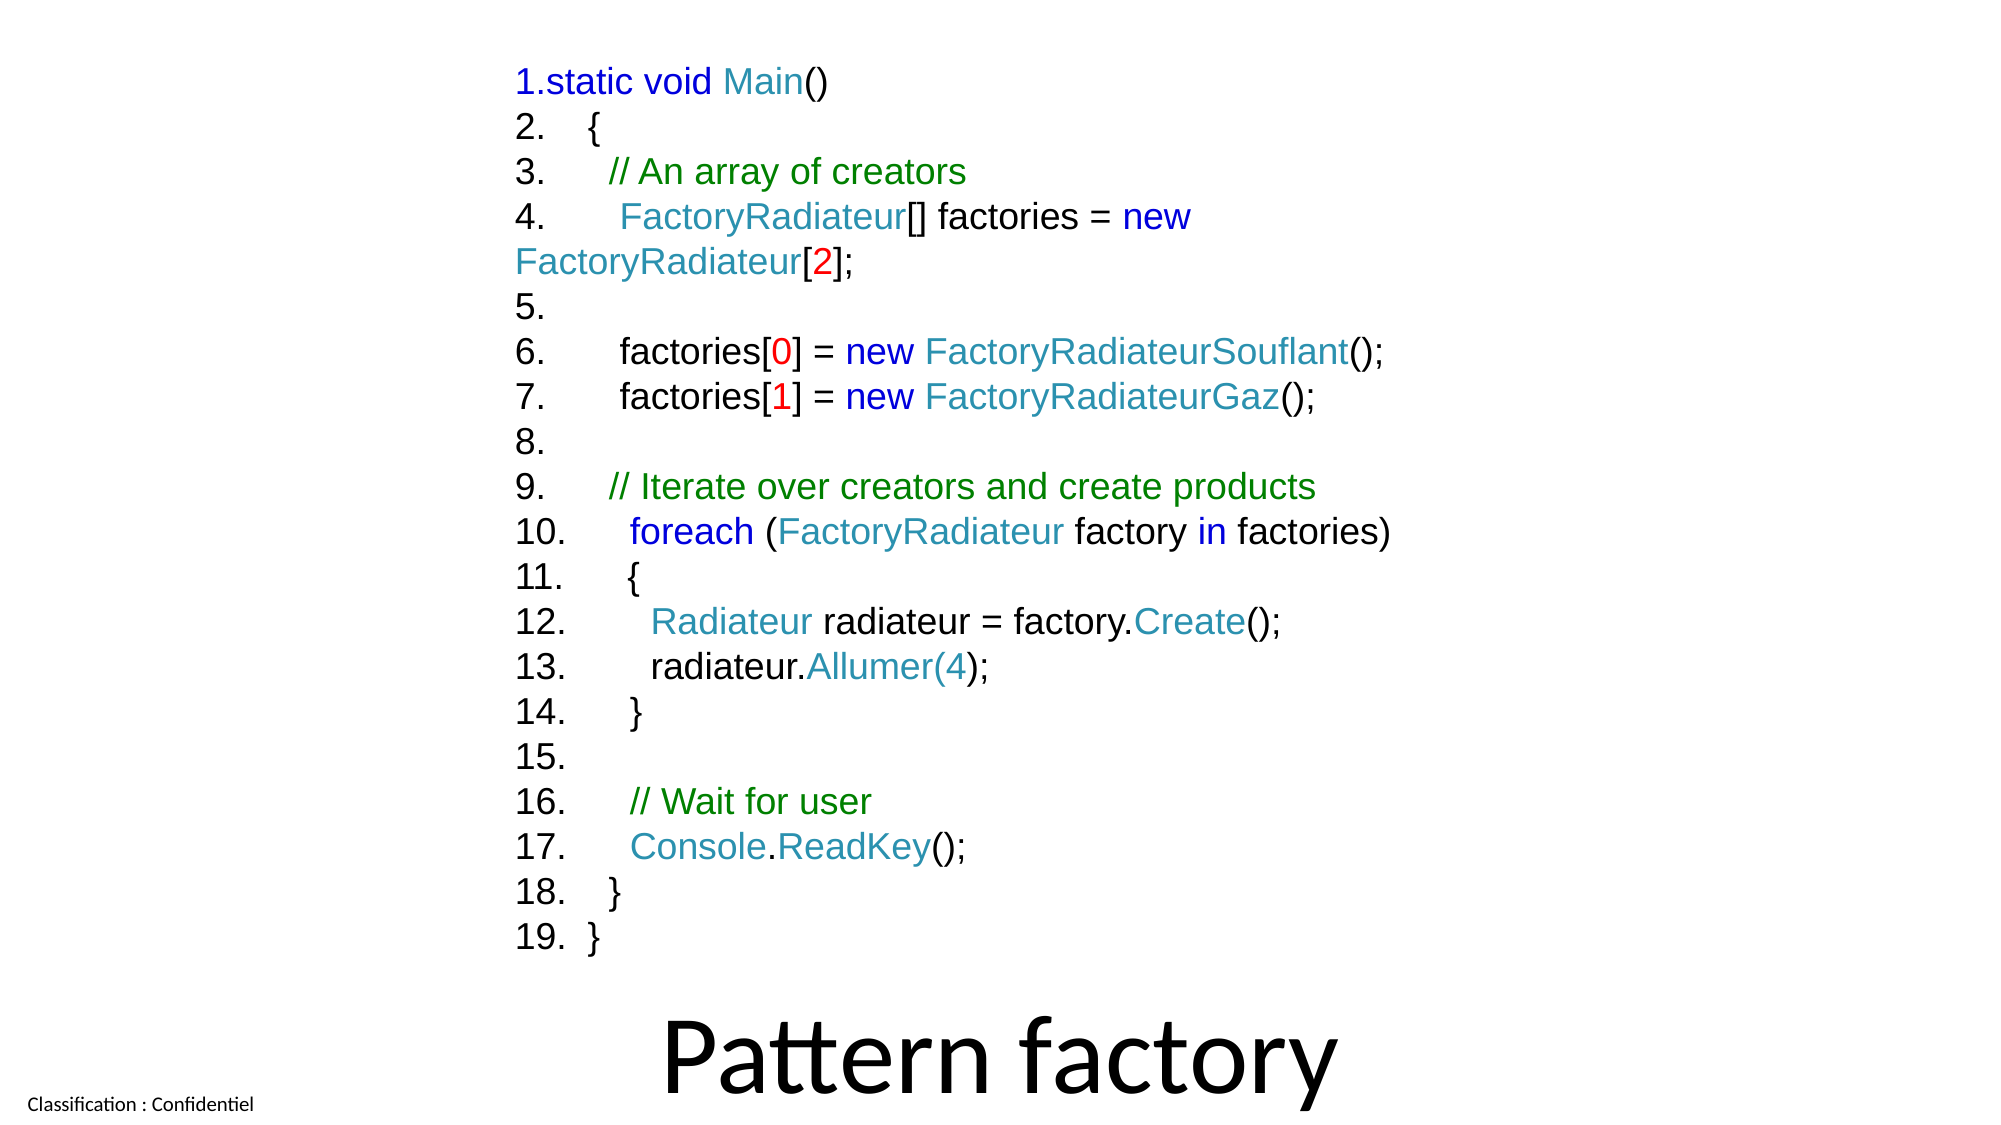

static void Main()
    {
      // An array of creators
       FactoryRadiateur[] factories = new FactoryRadiateur[2];

       factories[0] = new FactoryRadiateurSouflant();
       factories[1] = new FactoryRadiateurGaz();

      // Iterate over creators and create products
      foreach (FactoryRadiateur factory in factories)
      {
        Radiateur radiateur = factory.Create();
        radiateur.Allumer(4);
      }

      // Wait for user
      Console.ReadKey();
    }
  }
# Pattern factory